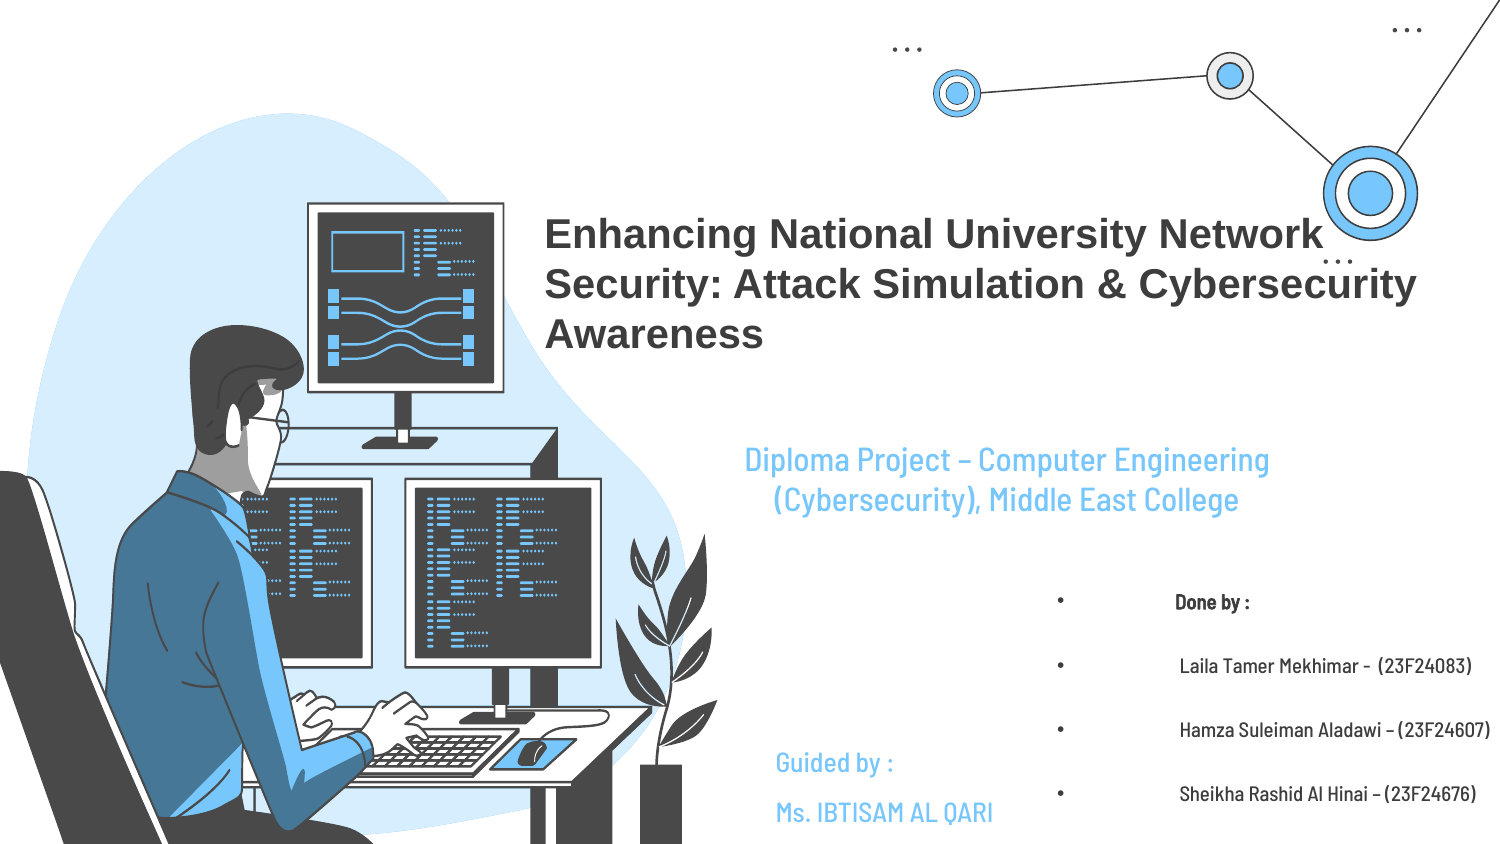

# Enhancing National University Network Security: Attack Simulation & Cybersecurity Awareness

Diploma Project – Computer Engineering (Cybersecurity), Middle East College
                   Done by :
                    Laila Tamer Mekhimar -  (23F24083)
                    Hamza Suleiman Aladawi – (23F24607)
                    Sheikha Rashid Al Hinai – (23F24676)
                    Taha Mohammed Al Balushi – (23F24590)
                    Yamen Hamed Al Dhanki - (23S23781)
Guided by :
Ms. IBTISAM AL QARI